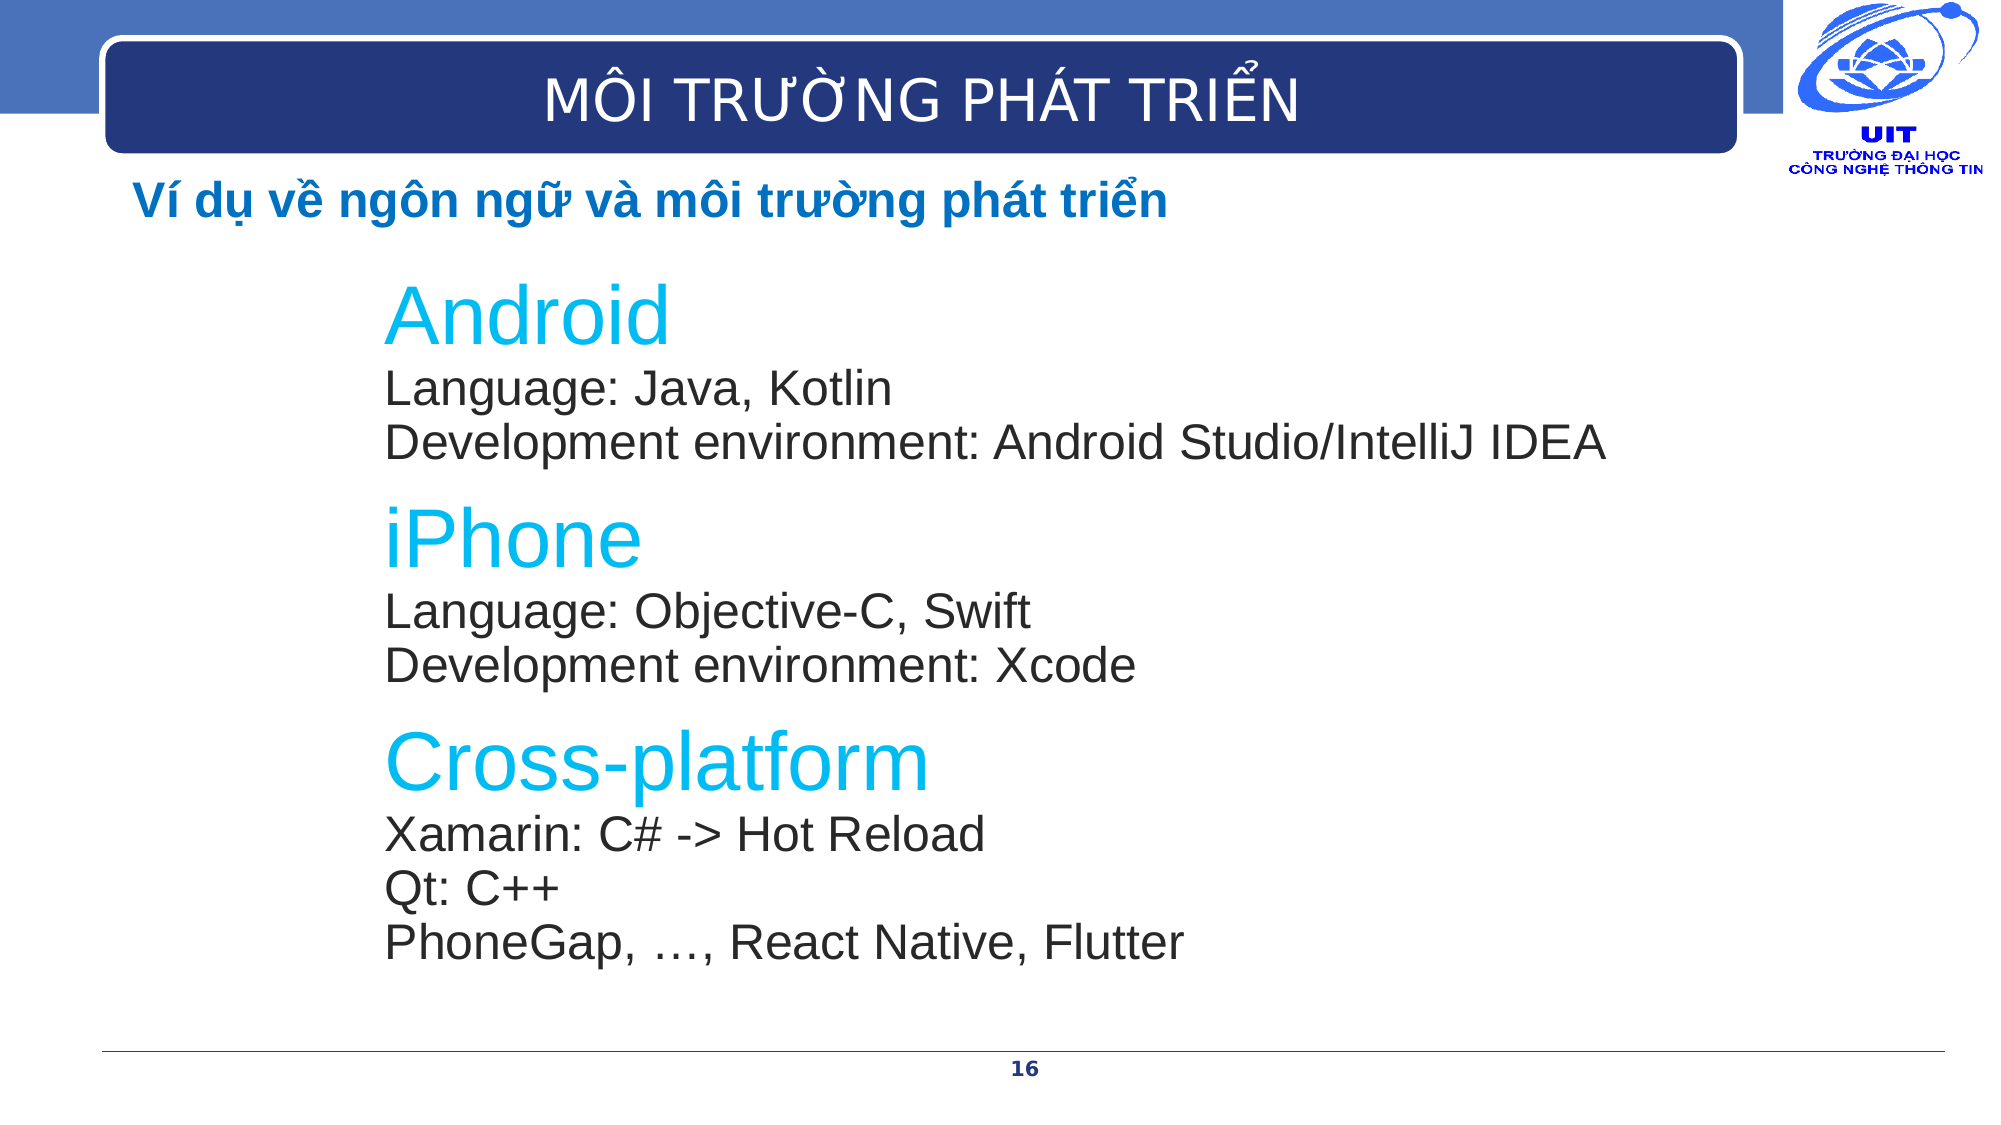

# MÔI TRƯỜNG PHÁT TRIỂN
Ví dụ về ngôn ngữ và môi trường phát triển
Android
Language: Java, Kotlin
Development environment: Android Studio/IntelliJ IDEA
iPhone
Language: Objective-C, Swift
Development environment: Xcode
Cross-platform
Xamarin: C# -> Hot Reload
Qt: C++
PhoneGap, …, React Native, Flutter
16